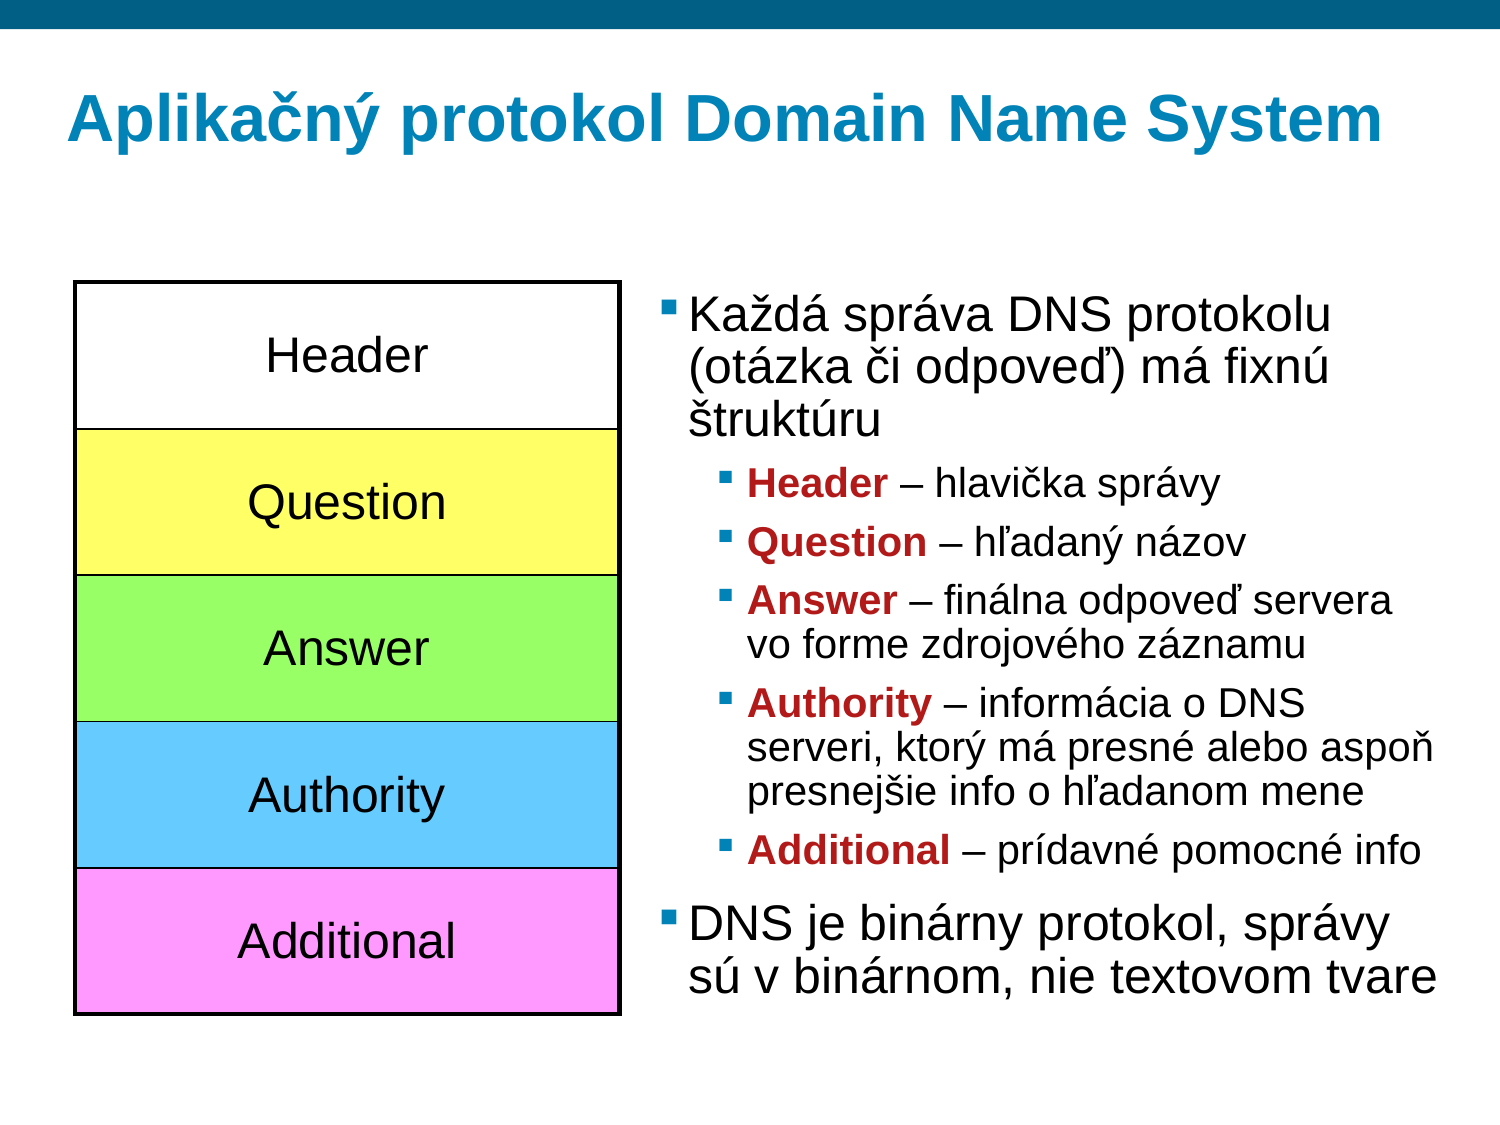

# Aplikačný protokol Domain Name System
Každá správa DNS protokolu (otázka či odpoveď) má fixnú štruktúru
Header – hlavička správy
Question – hľadaný názov
Answer – finálna odpoveď servera vo forme zdrojového záznamu
Authority – informácia o DNS serveri, ktorý má presné alebo aspoň presnejšie info o hľadanom mene
Additional – prídavné pomocné info
DNS je binárny protokol, správy sú v binárnom, nie textovom tvare
| Header |
| --- |
| Question |
| Answer |
| Authority |
| Additional |